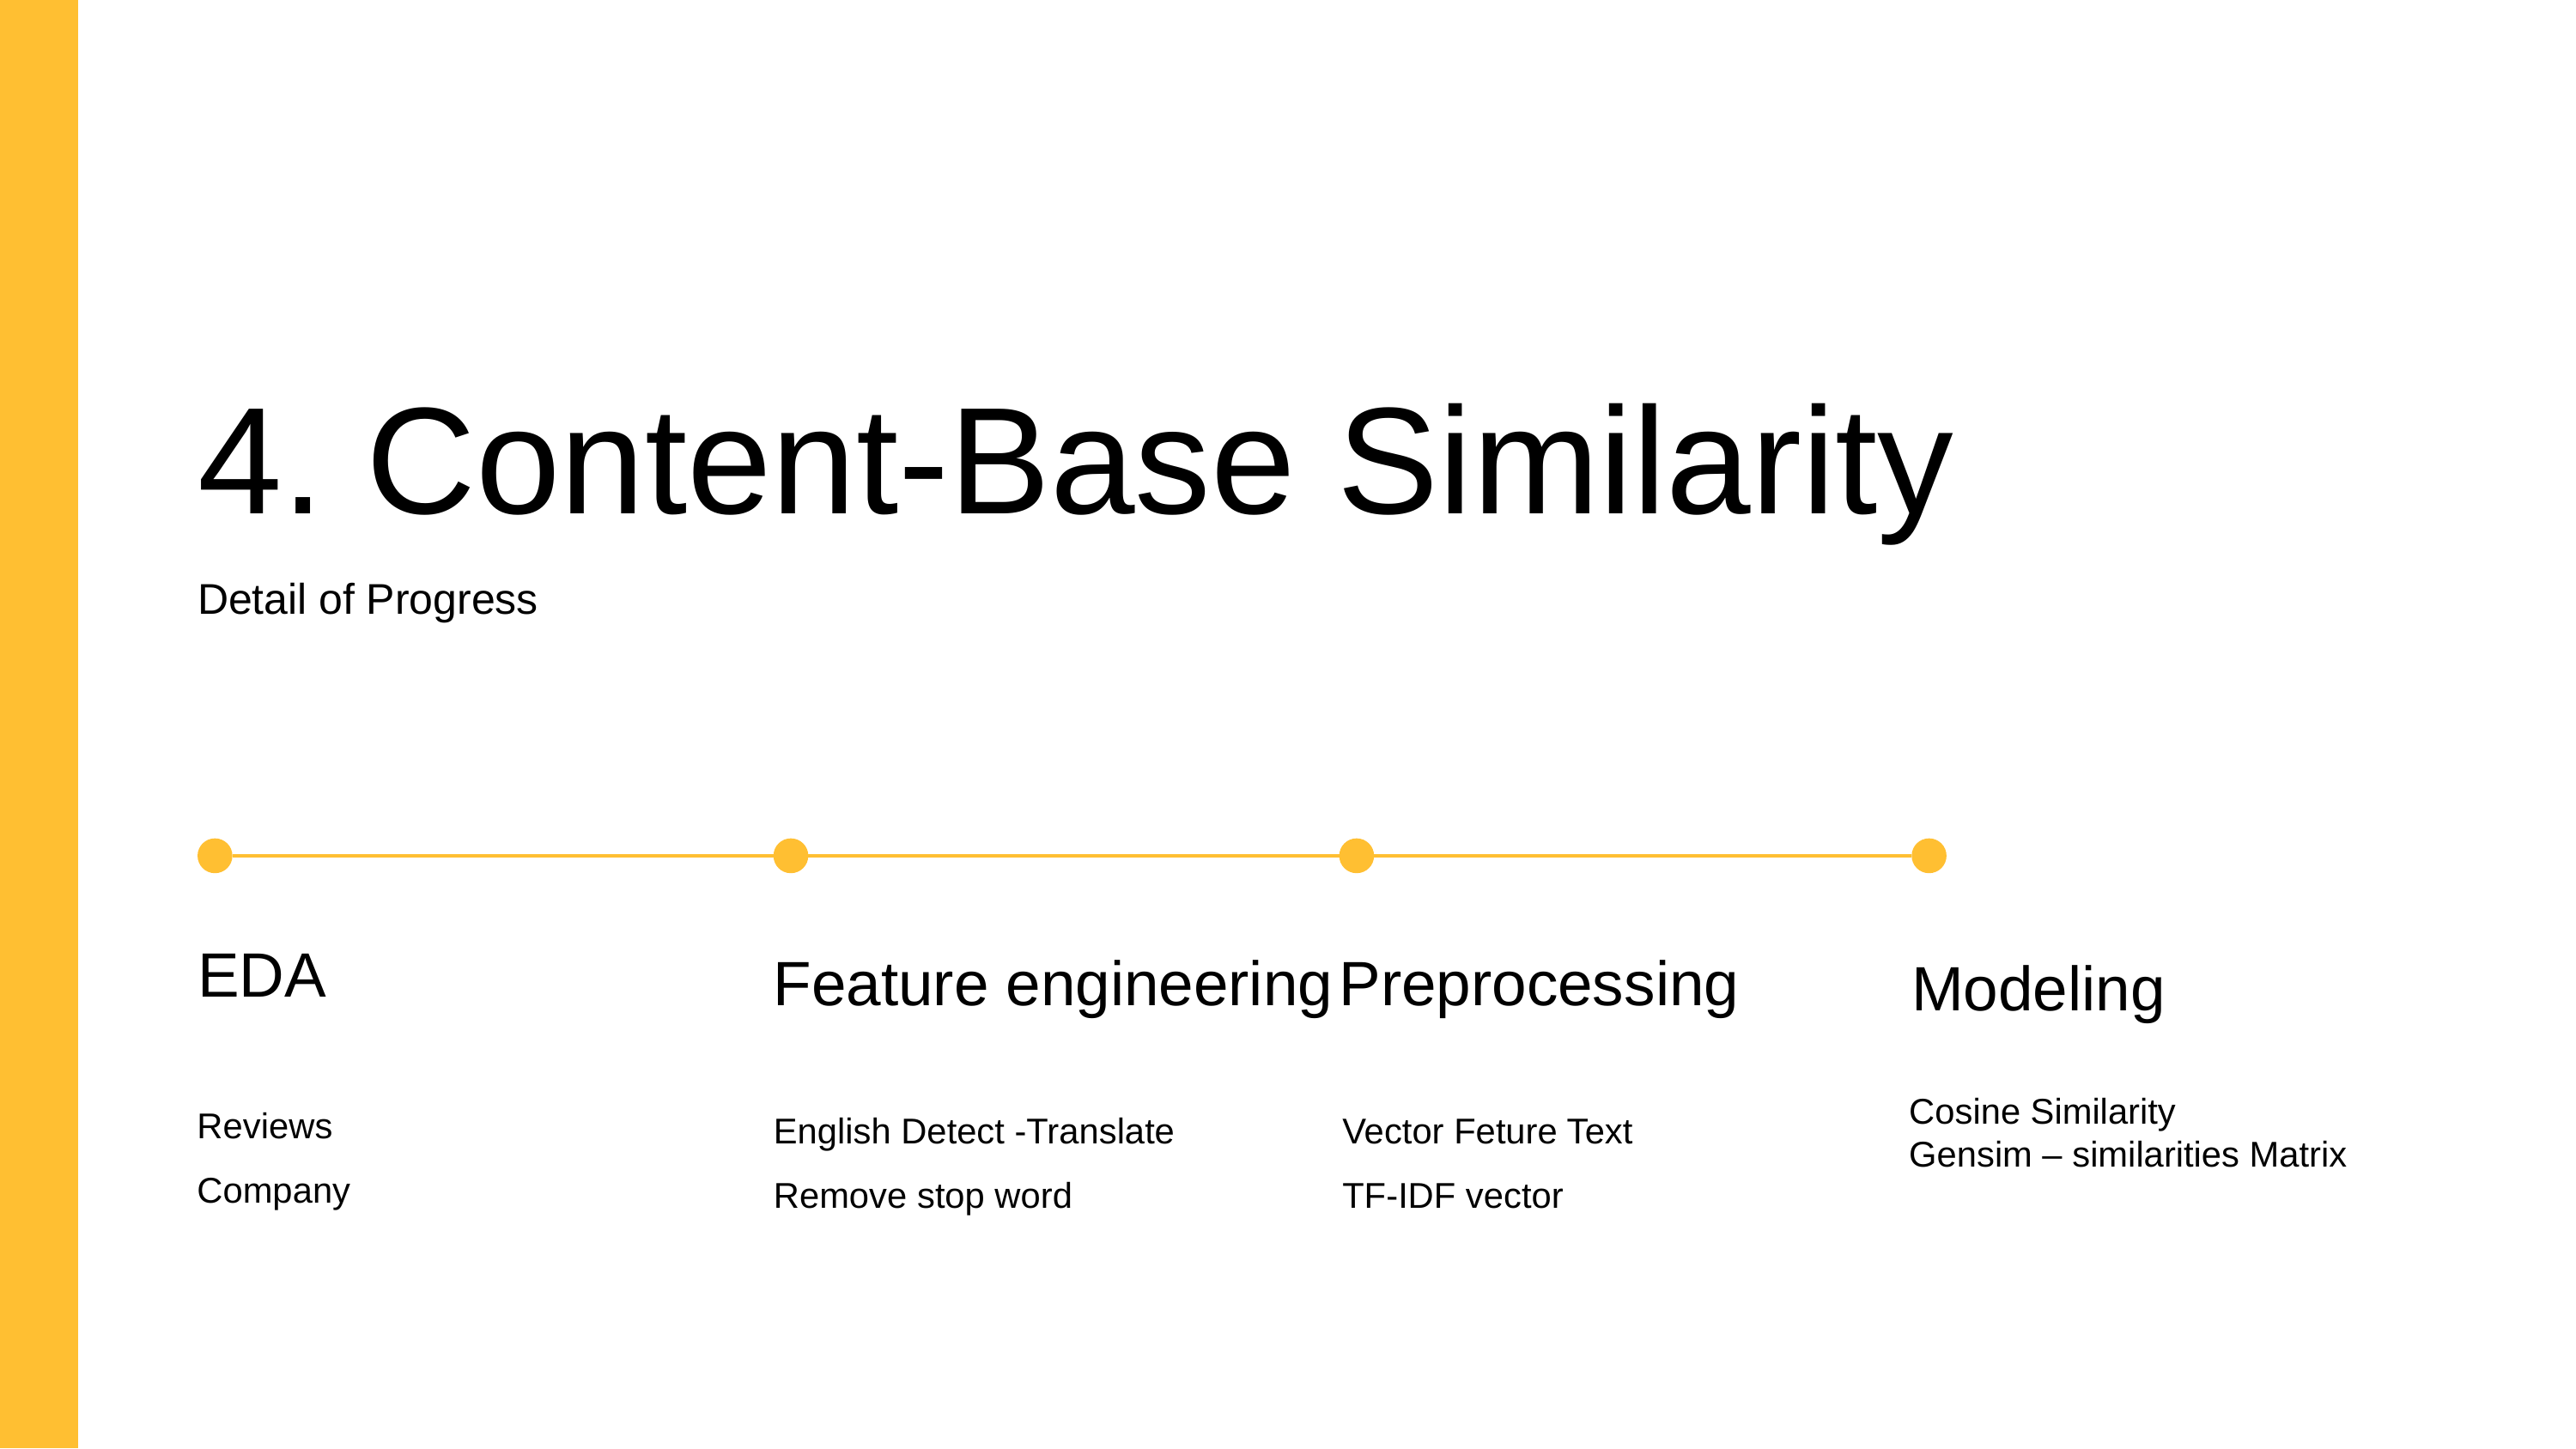

4. Content-Base Similarity
Detail of Progress

EDA
Reviews
Company
Feature engineering
English Detect -Translate
Remove stop word
Preprocessing
Vector Feture Text
TF-IDF vector

Modeling

Cosine Similarity
Gensim – similarities Matrix